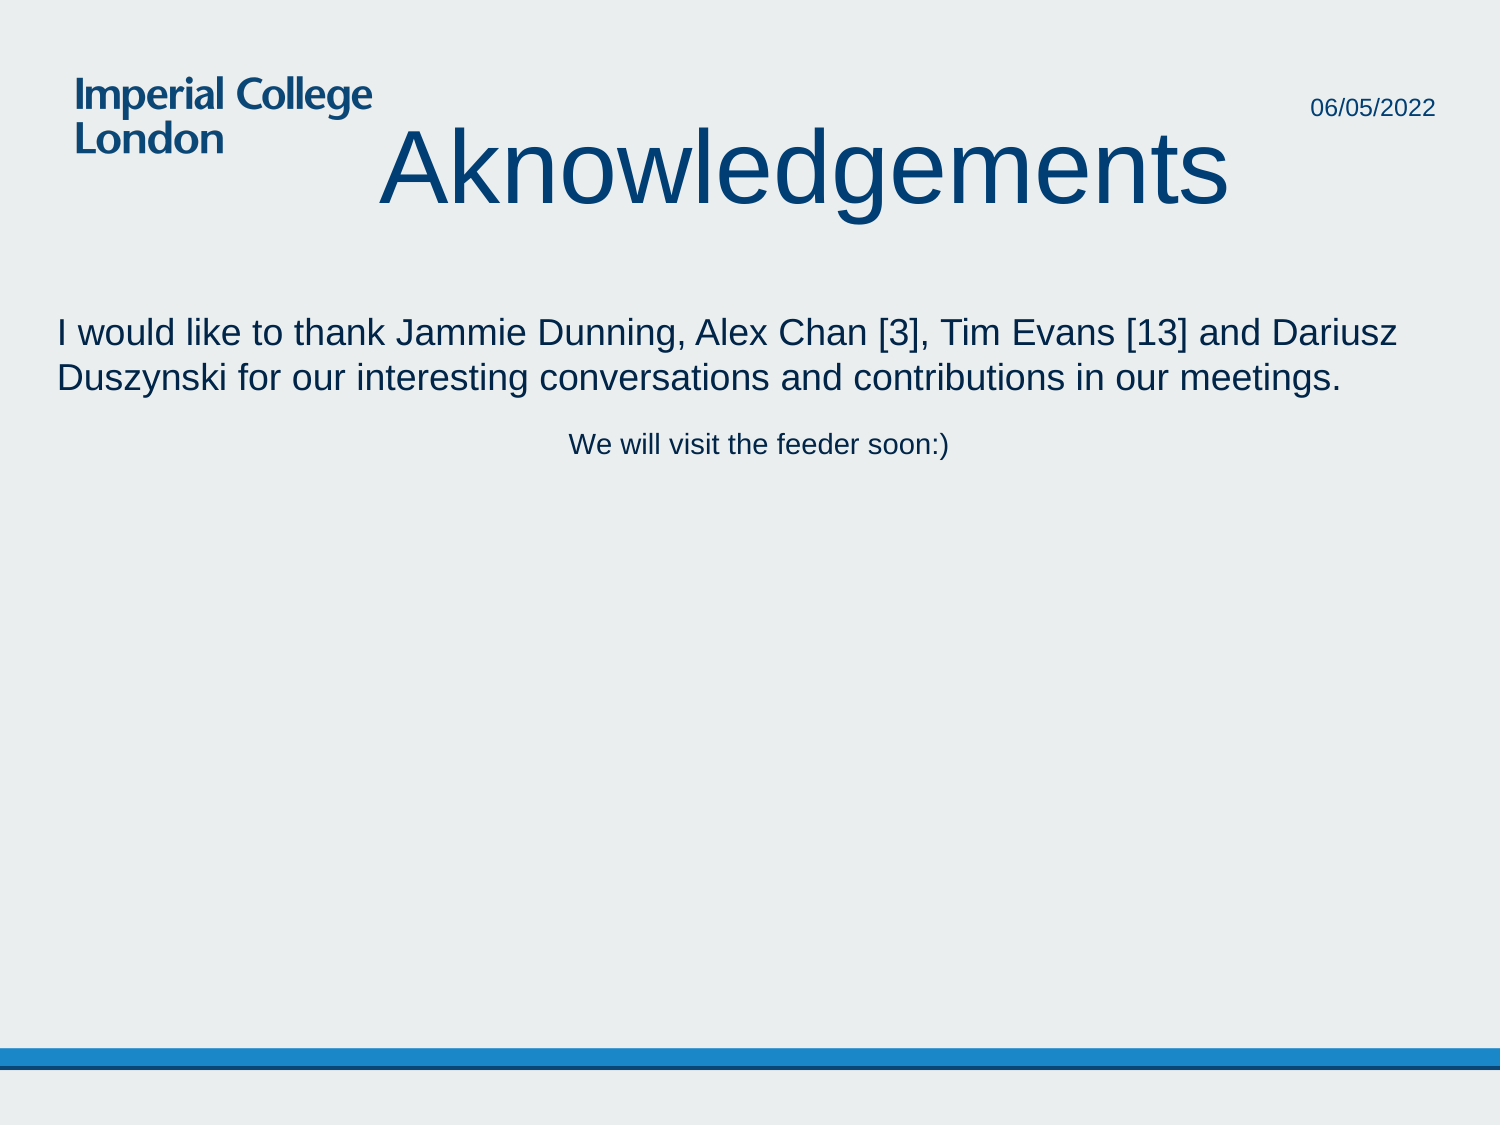

06/05/2022
# Aknowledgements
I would like to thank Jammie Dunning, Alex Chan [3], Tim Evans [13] and Dariusz Duszynski for our interesting conversations and contributions in our meetings.
We will visit the feeder soon:)